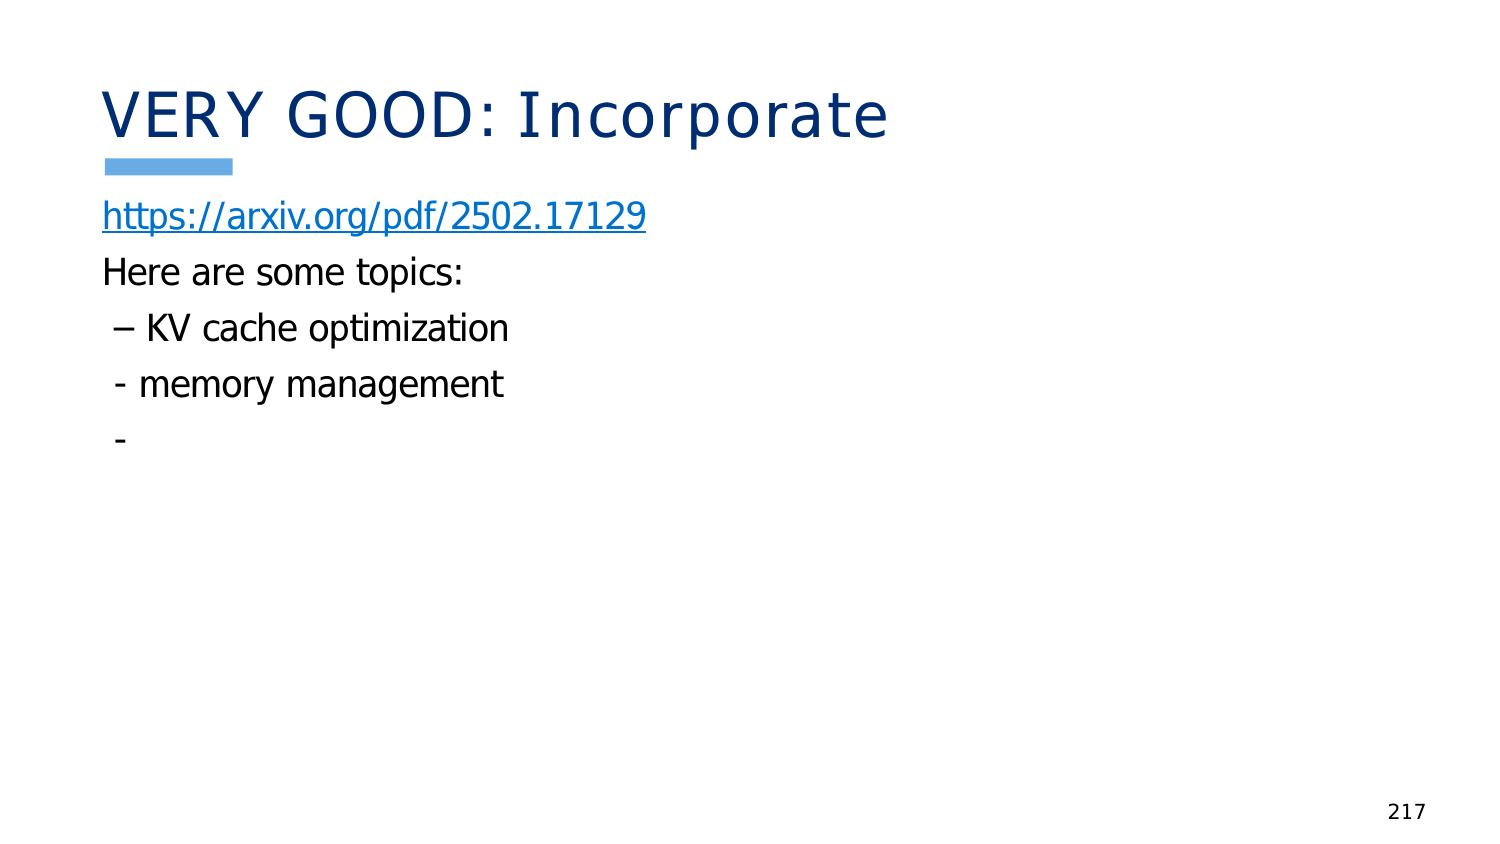

# VERY GOOD: Incorporate
https://arxiv.org/pdf/2502.17129
Here are some topics:
 – KV cache optimization
 - memory management
 -